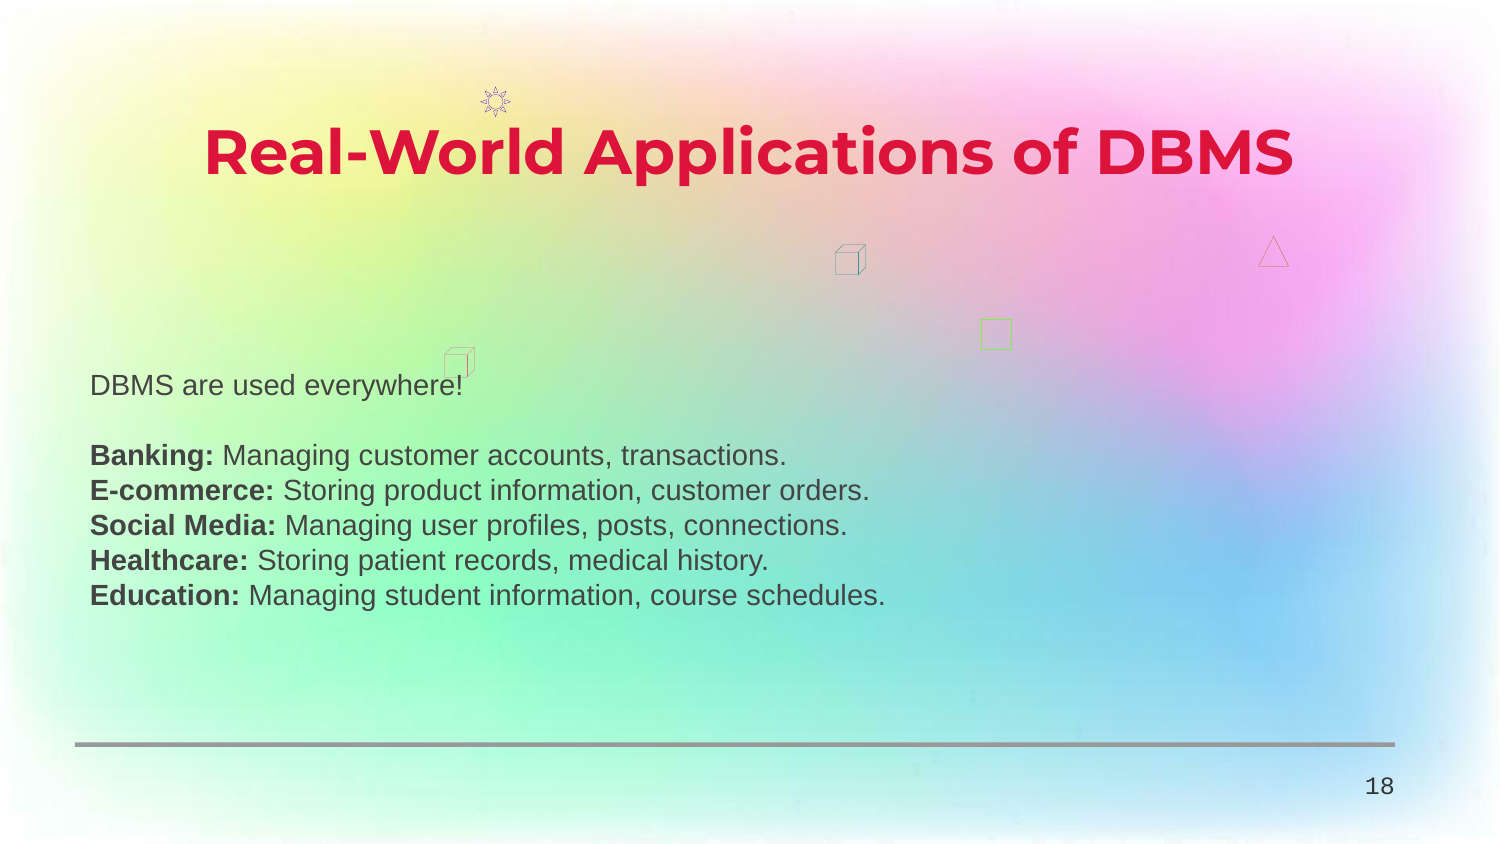

Real-World Applications of DBMS

DBMS are used everywhere!

Banking: Managing customer accounts, transactions.
E-commerce: Storing product information, customer orders.
Social Media: Managing user profiles, posts, connections.
Healthcare: Storing patient records, medical history.
Education: Managing student information, course schedules.

18